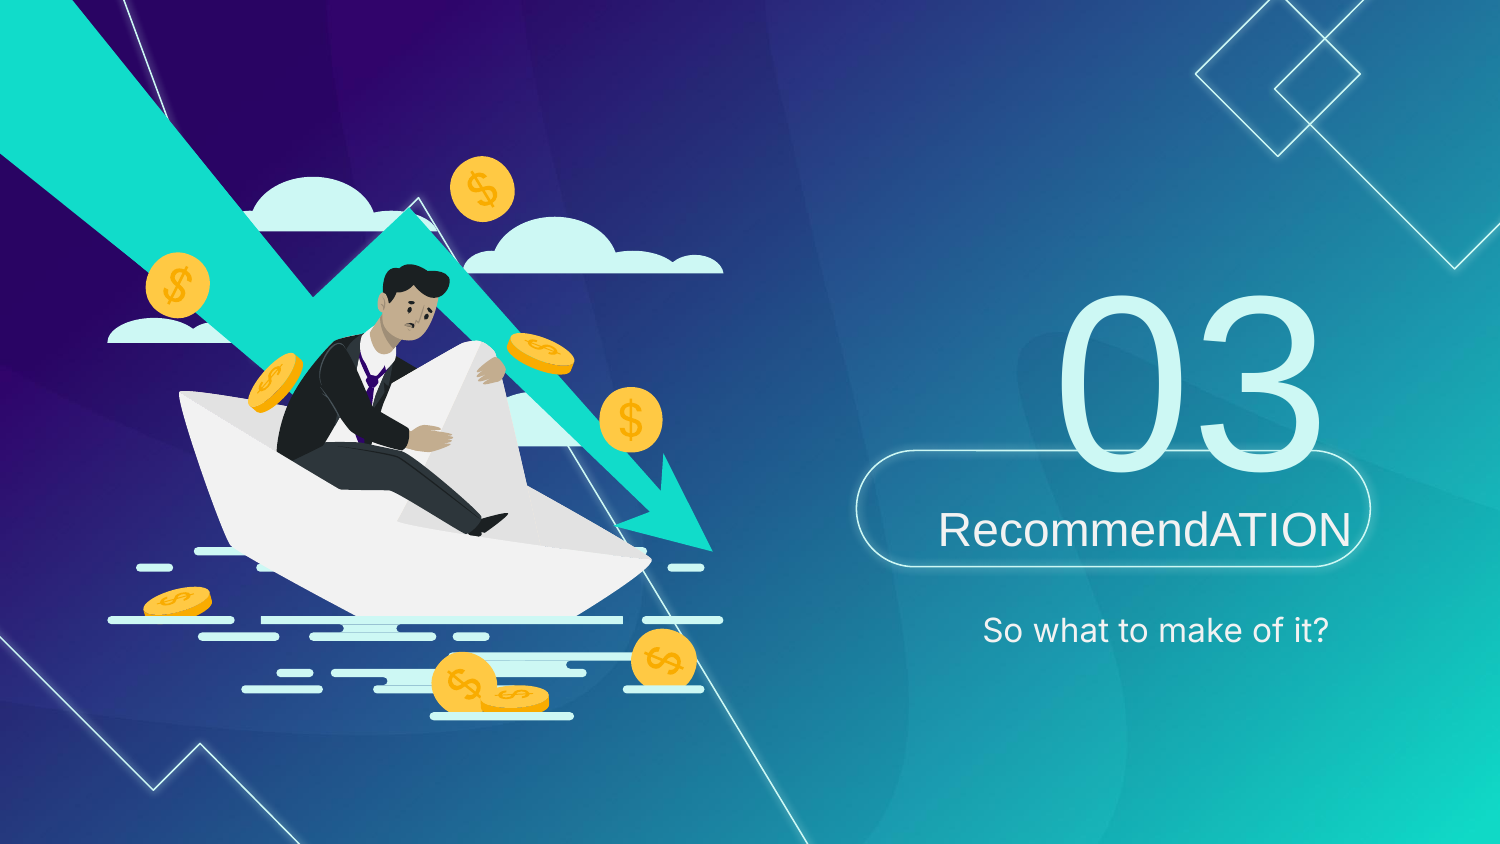

03

# RecommendATION
So what to make of it?